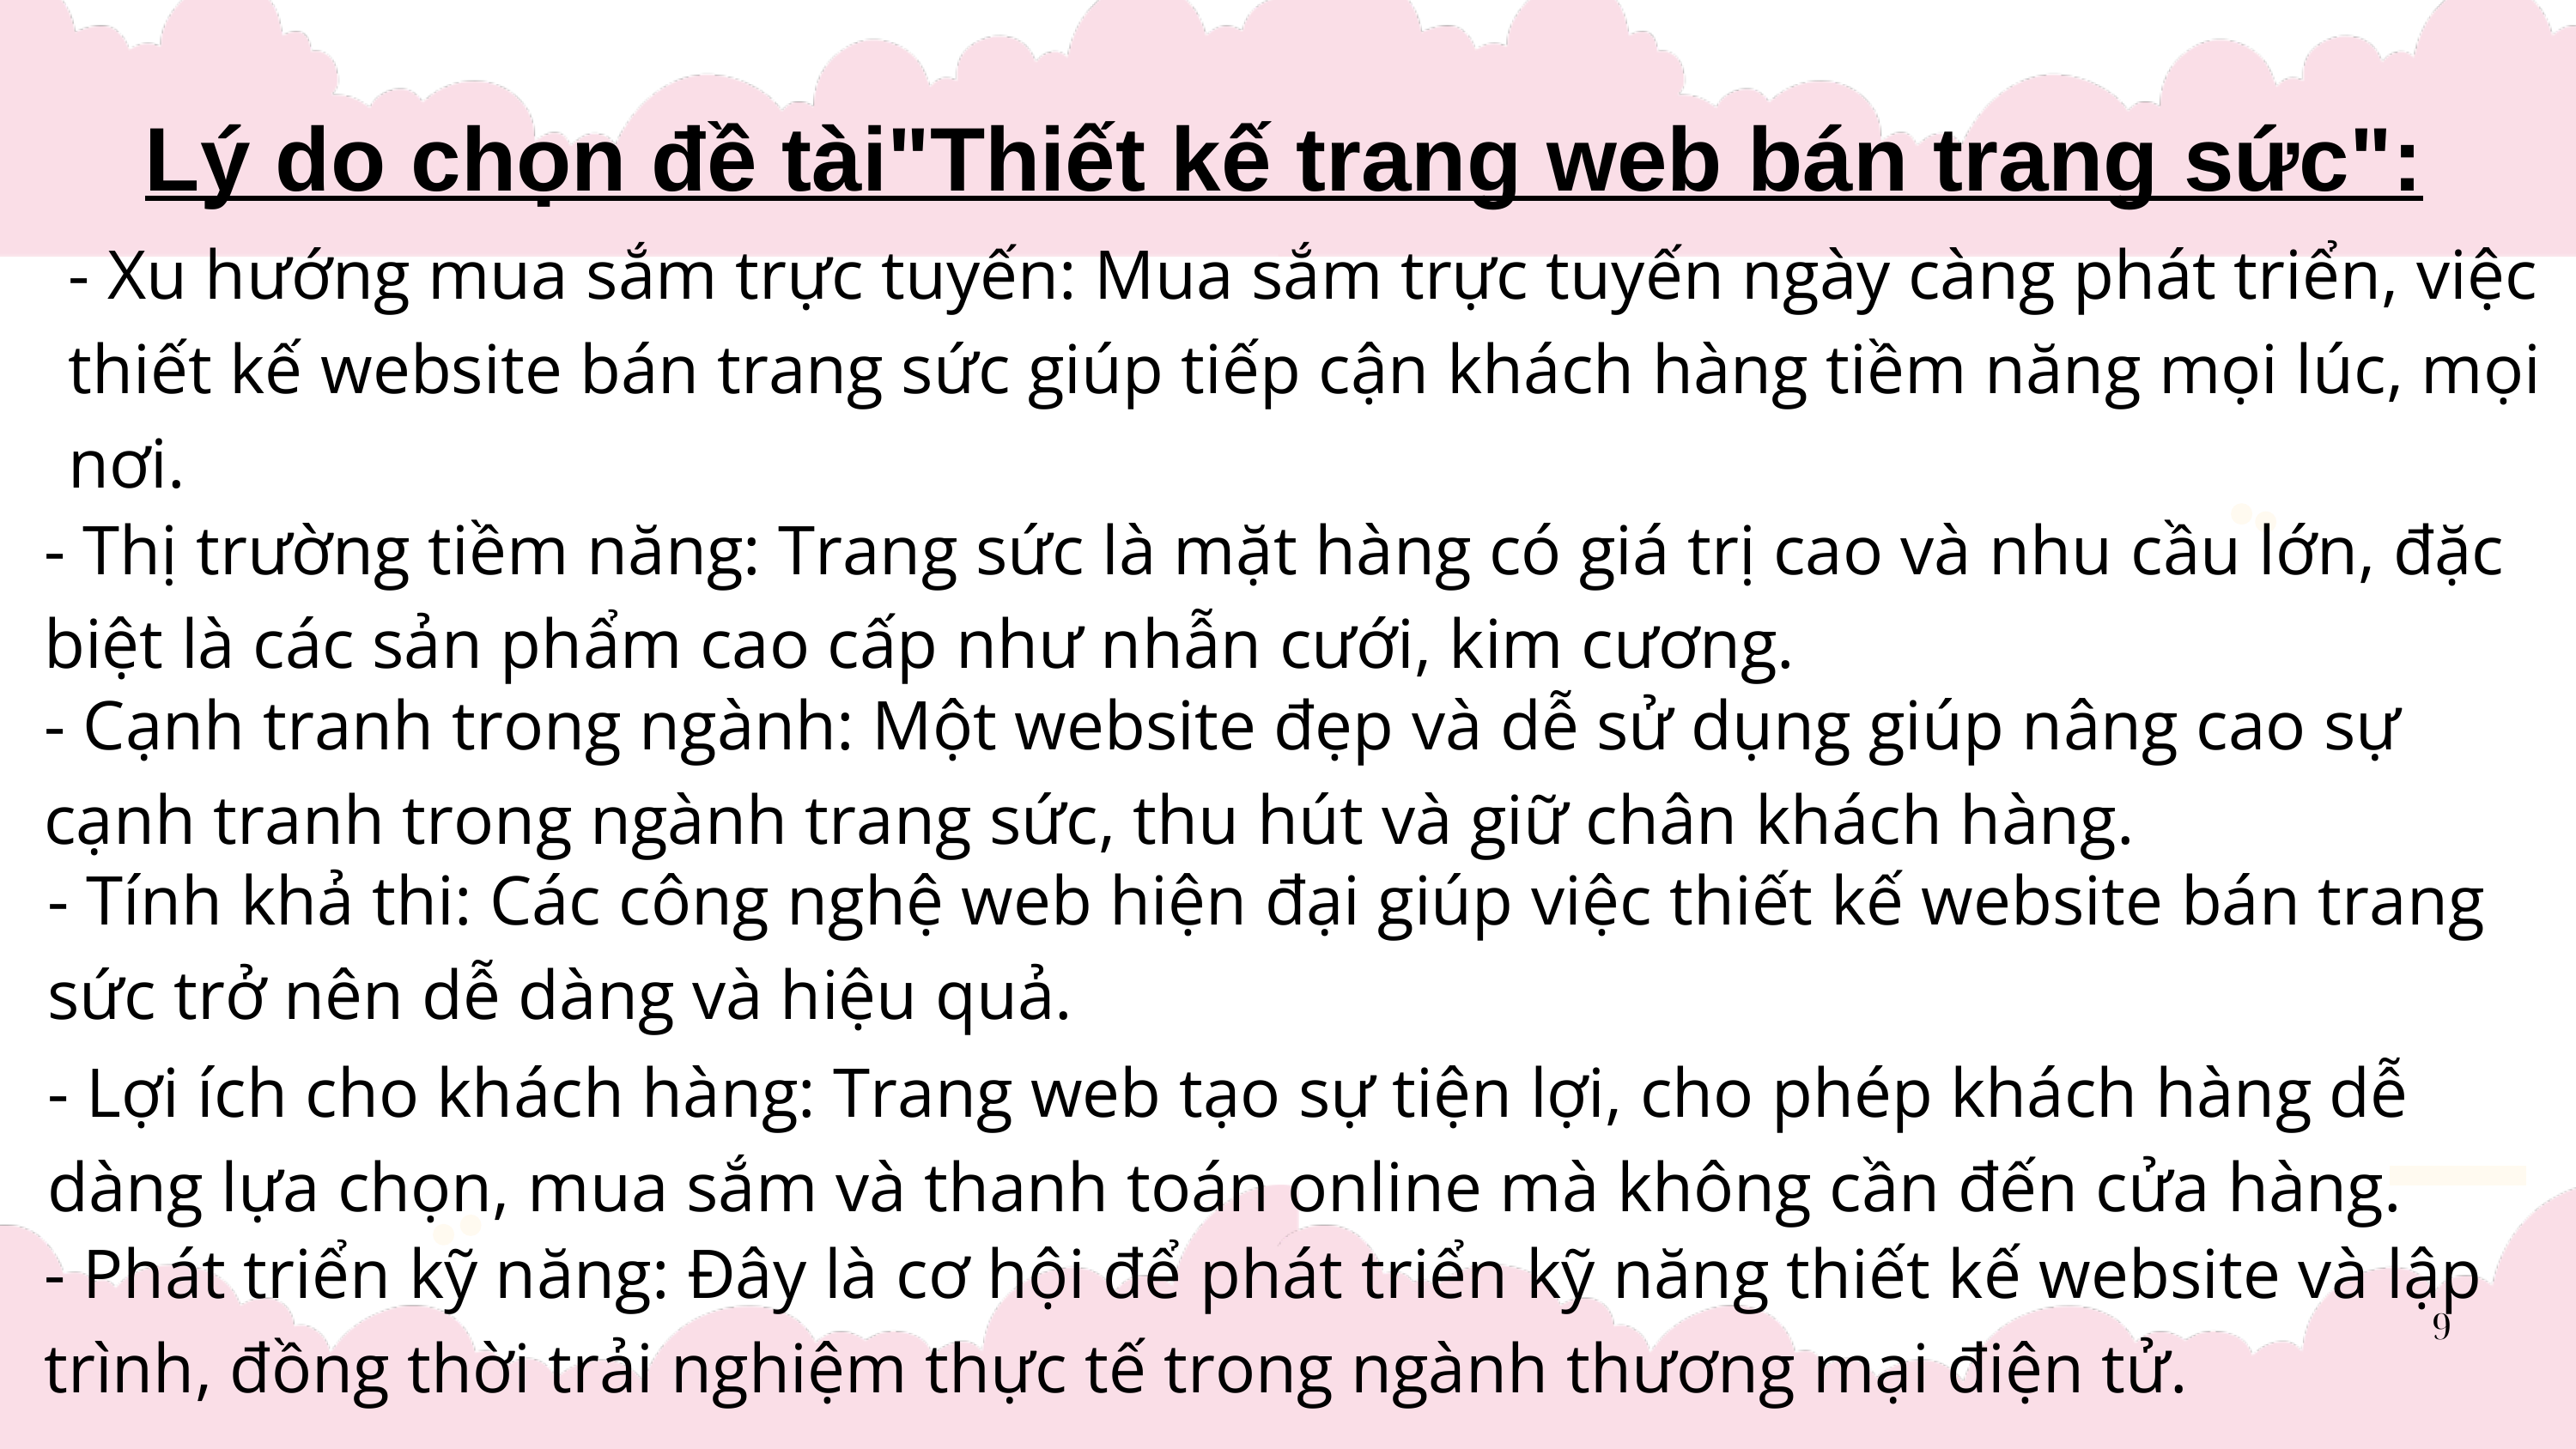

Lý do chọn đề tài"Thiết kế trang web bán trang sức":
- Xu hướng mua sắm trực tuyến: Mua sắm trực tuyến ngày càng phát triển, việc thiết kế website bán trang sức giúp tiếp cận khách hàng tiềm năng mọi lúc, mọi nơi.
- Thị trường tiềm năng: Trang sức là mặt hàng có giá trị cao và nhu cầu lớn, đặc biệt là các sản phẩm cao cấp như nhẫn cưới, kim cương.

- Cạnh tranh trong ngành: Một website đẹp và dễ sử dụng giúp nâng cao sự cạnh tranh trong ngành trang sức, thu hút và giữ chân khách hàng.
- Tính khả thi: Các công nghệ web hiện đại giúp việc thiết kế website bán trang sức trở nên dễ dàng và hiệu quả.
- Lợi ích cho khách hàng: Trang web tạo sự tiện lợi, cho phép khách hàng dễ dàng lựa chọn, mua sắm và thanh toán online mà không cần đến cửa hàng.

- Phát triển kỹ năng: Đây là cơ hội để phát triển kỹ năng thiết kế website và lập trình, đồng thời trải nghiệm thực tế trong ngành thương mại điện tử.

9